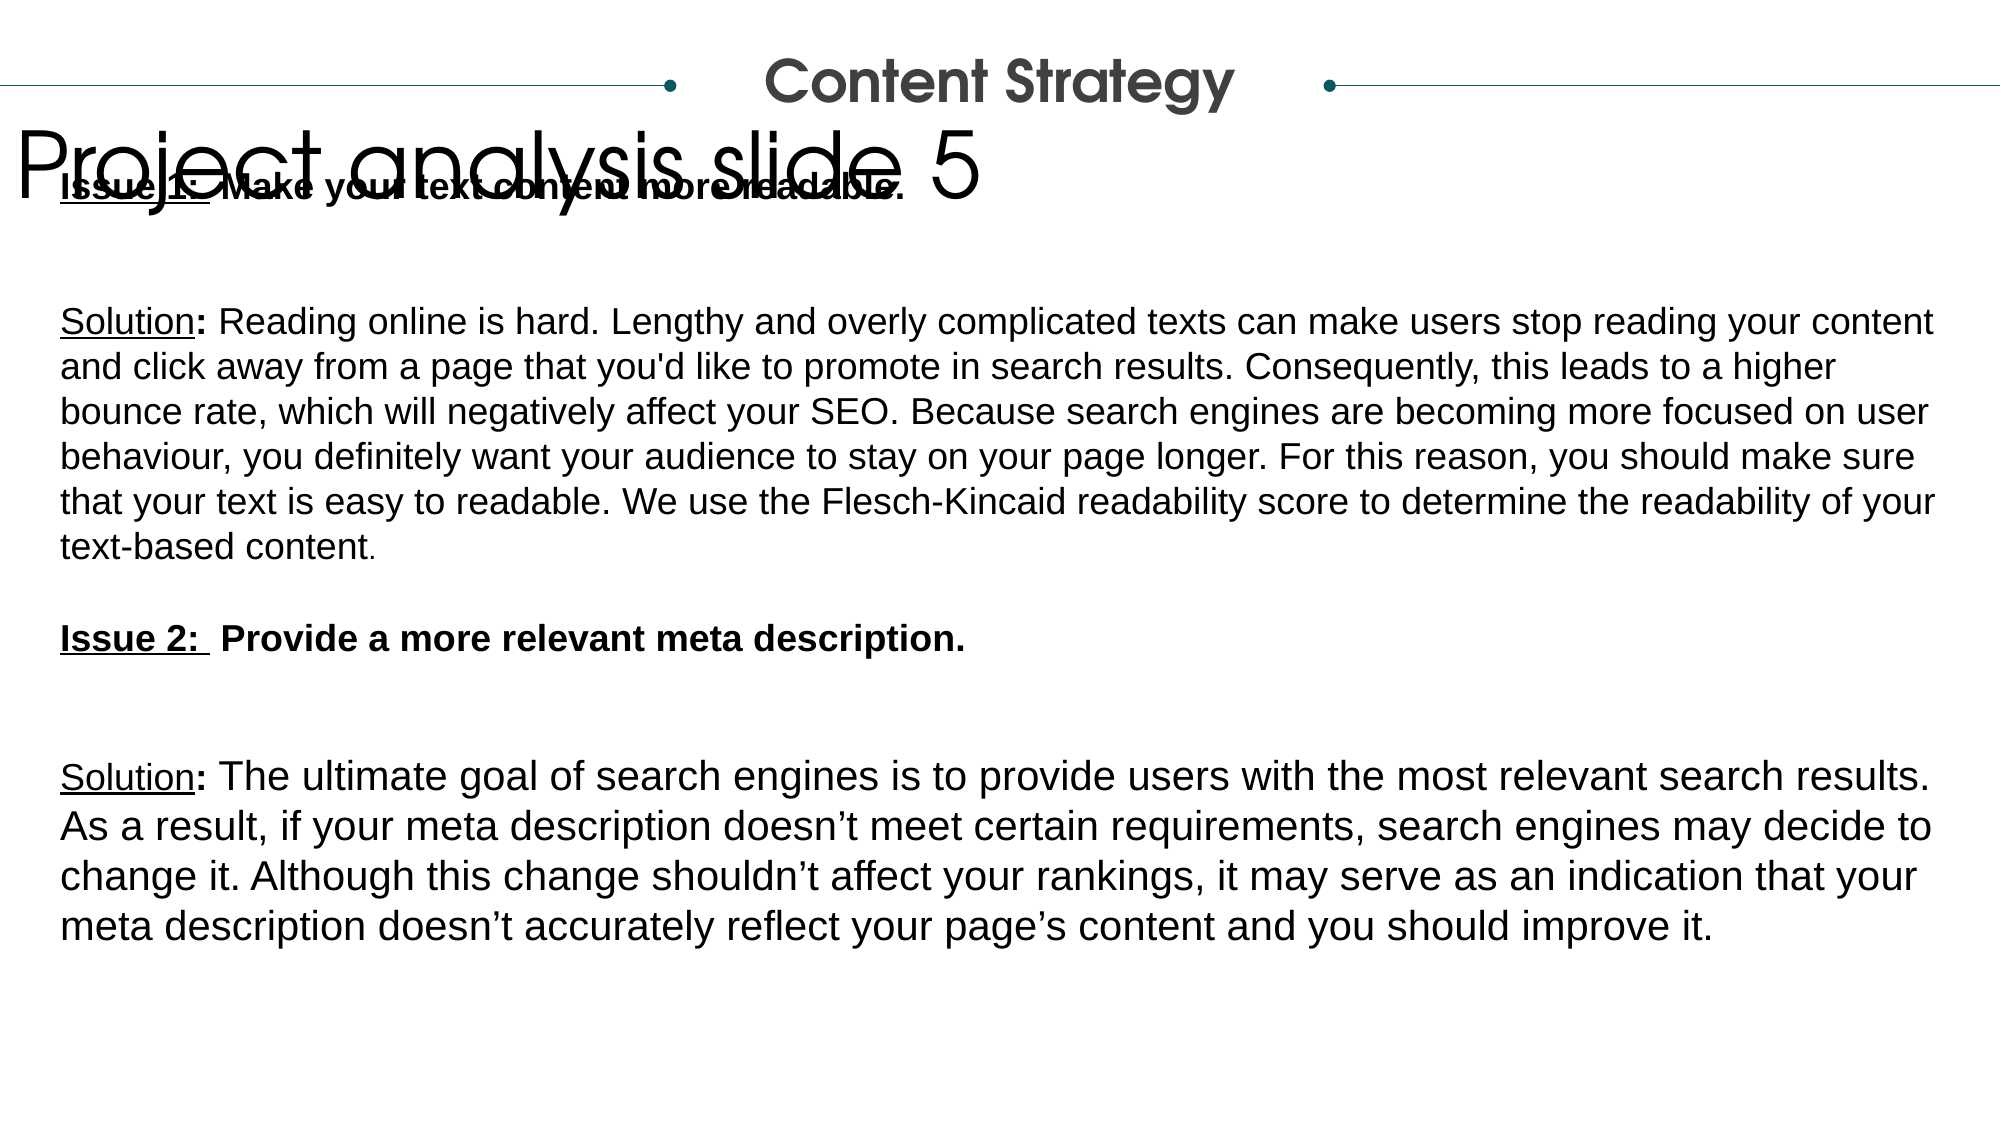

Content Strategy

Project analysis slide 5
Issue 1:  Make your text content more readable.

Solution: Reading online is hard. Lengthy and overly complicated texts can make users stop reading your content and click away from a page that you'd like to promote in search results. Consequently, this leads to a higher bounce rate, which will negatively affect your SEO. Because search engines are becoming more focused on user behaviour, you definitely want your audience to stay on your page longer. For this reason, you should make sure that your text is easy to readable. We use the Flesch-Kincaid readability score to determine the readability of your text-based content.
Issue 2:  Provide a more relevant meta description.

Solution: The ultimate goal of search engines is to provide users with the most relevant search results. As a result, if your meta description doesn’t meet certain requirements, search engines may decide to change it. Although this change shouldn’t affect your rankings, it may serve as an indication that your meta description doesn’t accurately reflect your page’s content and you should improve it.